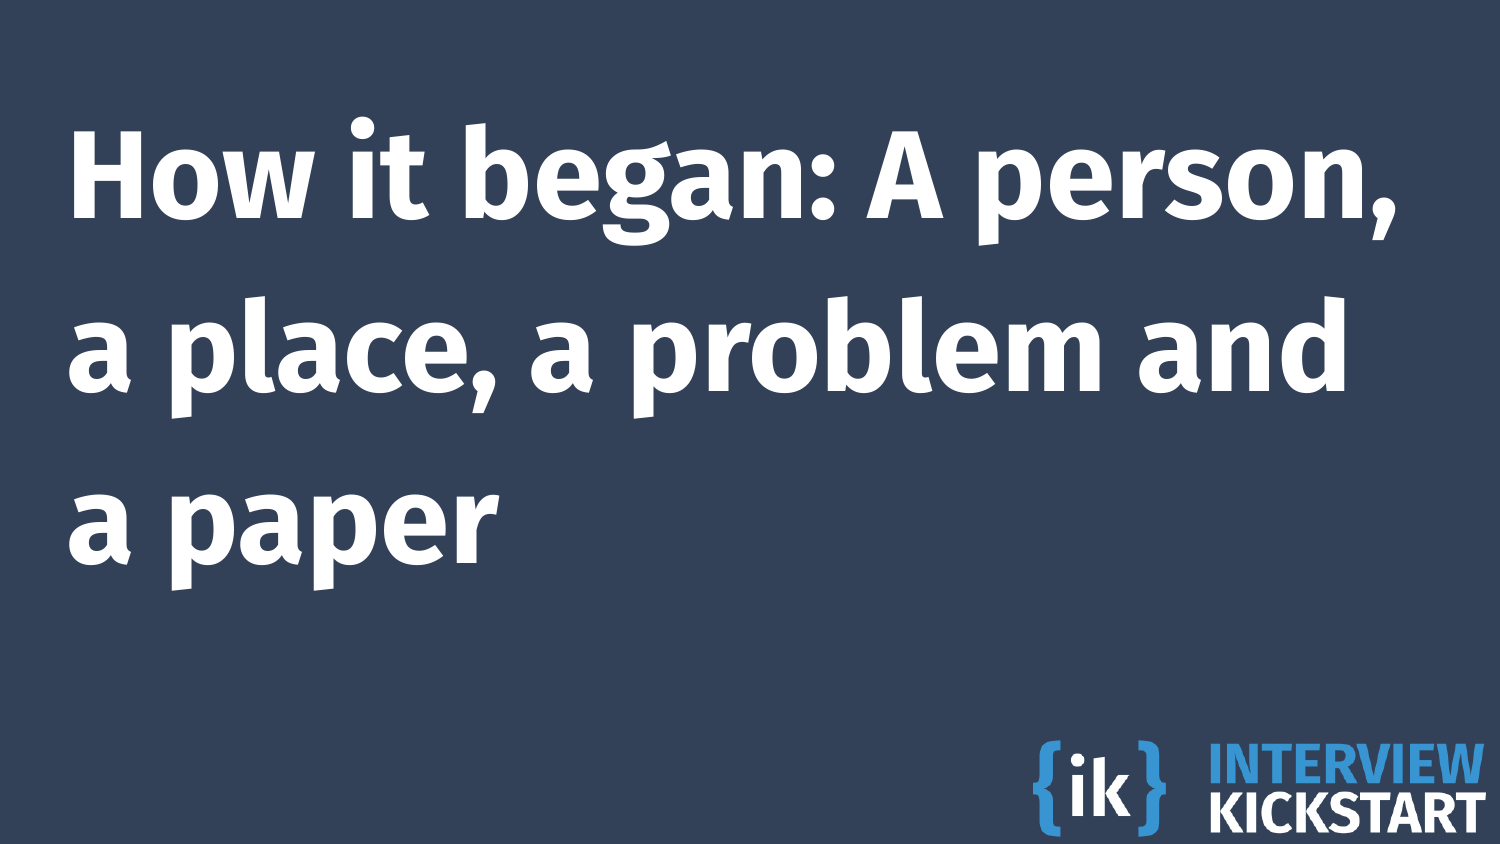

# How it began: A person, a place, a problem and a paper